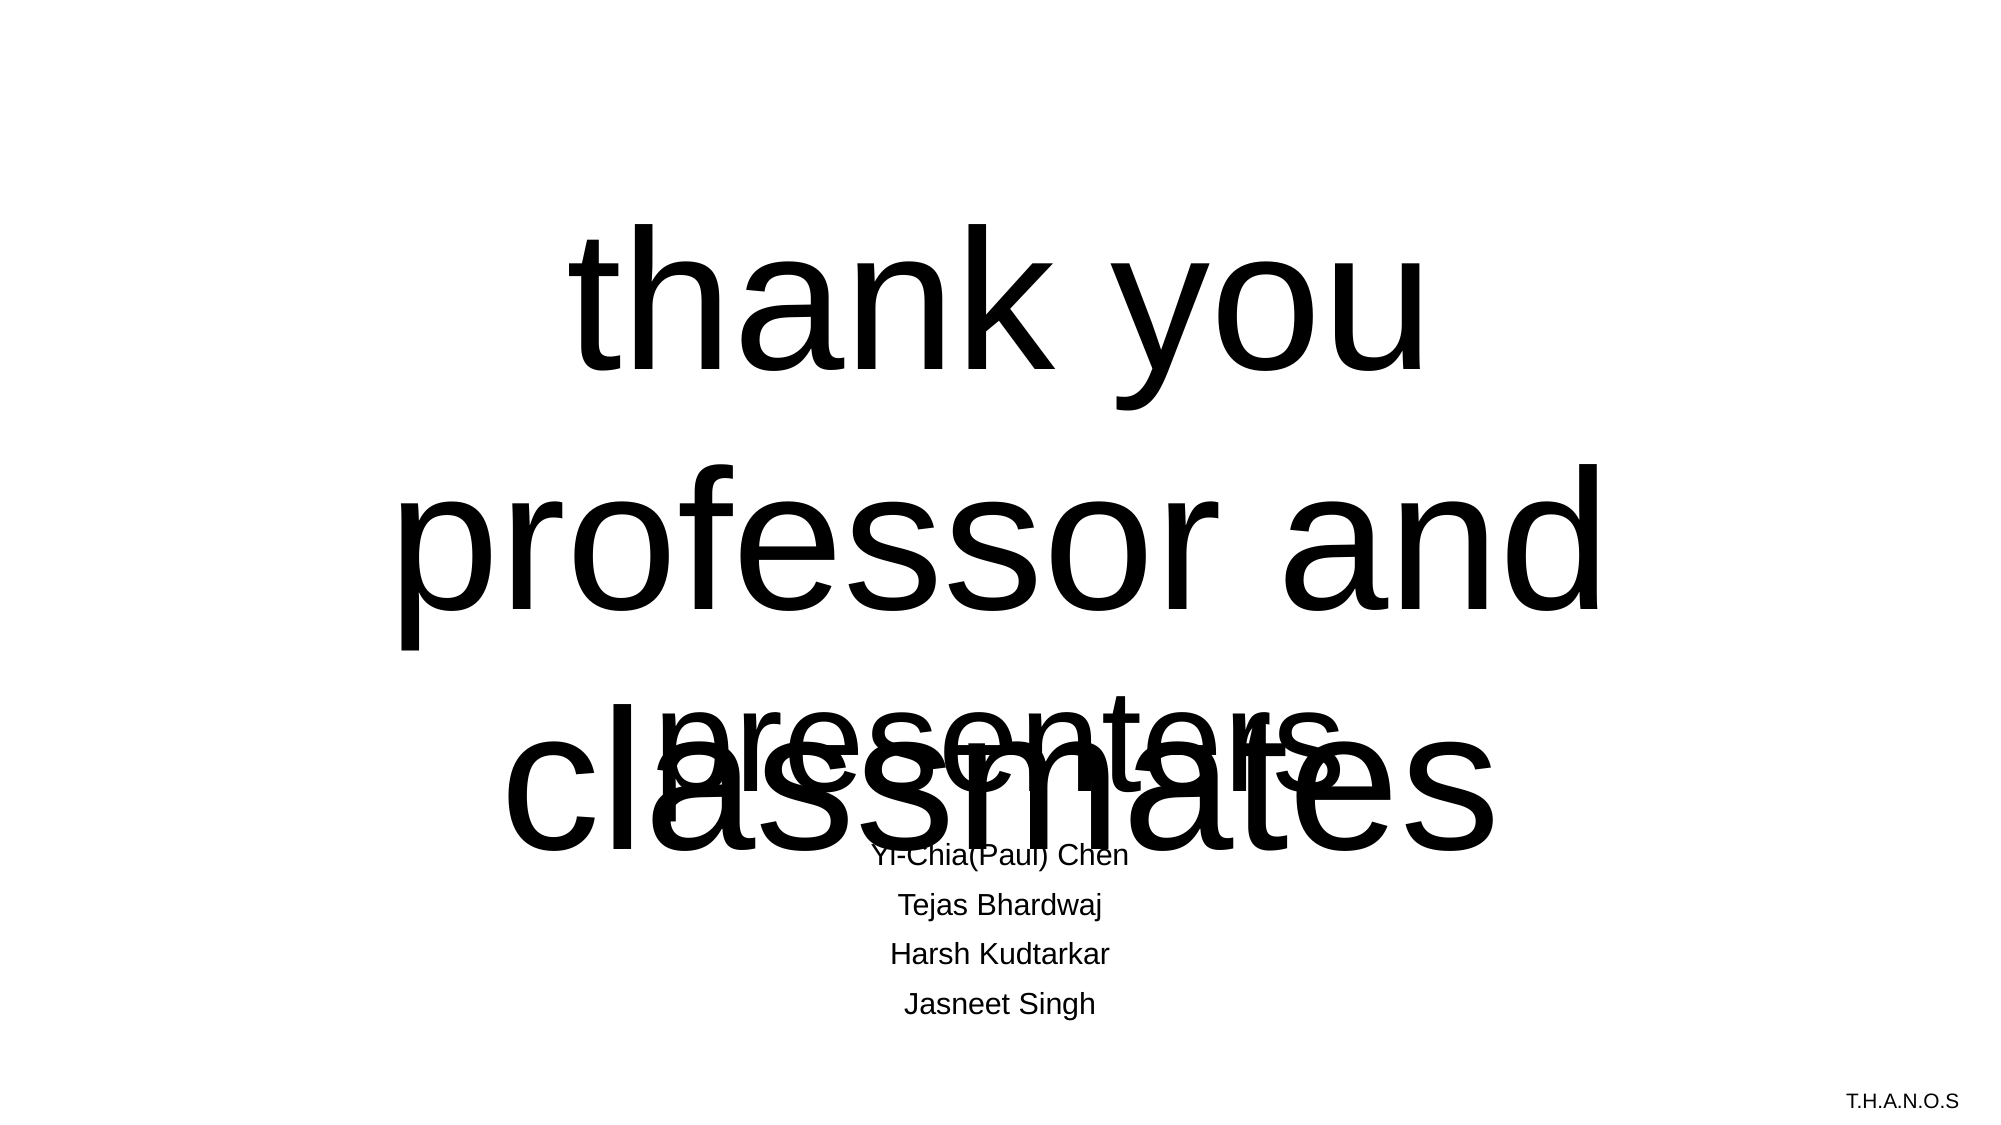

thank you professor and classmates
presenters
Yi-Chia(Paul) Chen
Tejas Bhardwaj
Harsh Kudtarkar
Jasneet Singh
# T.H.A.N.O.S